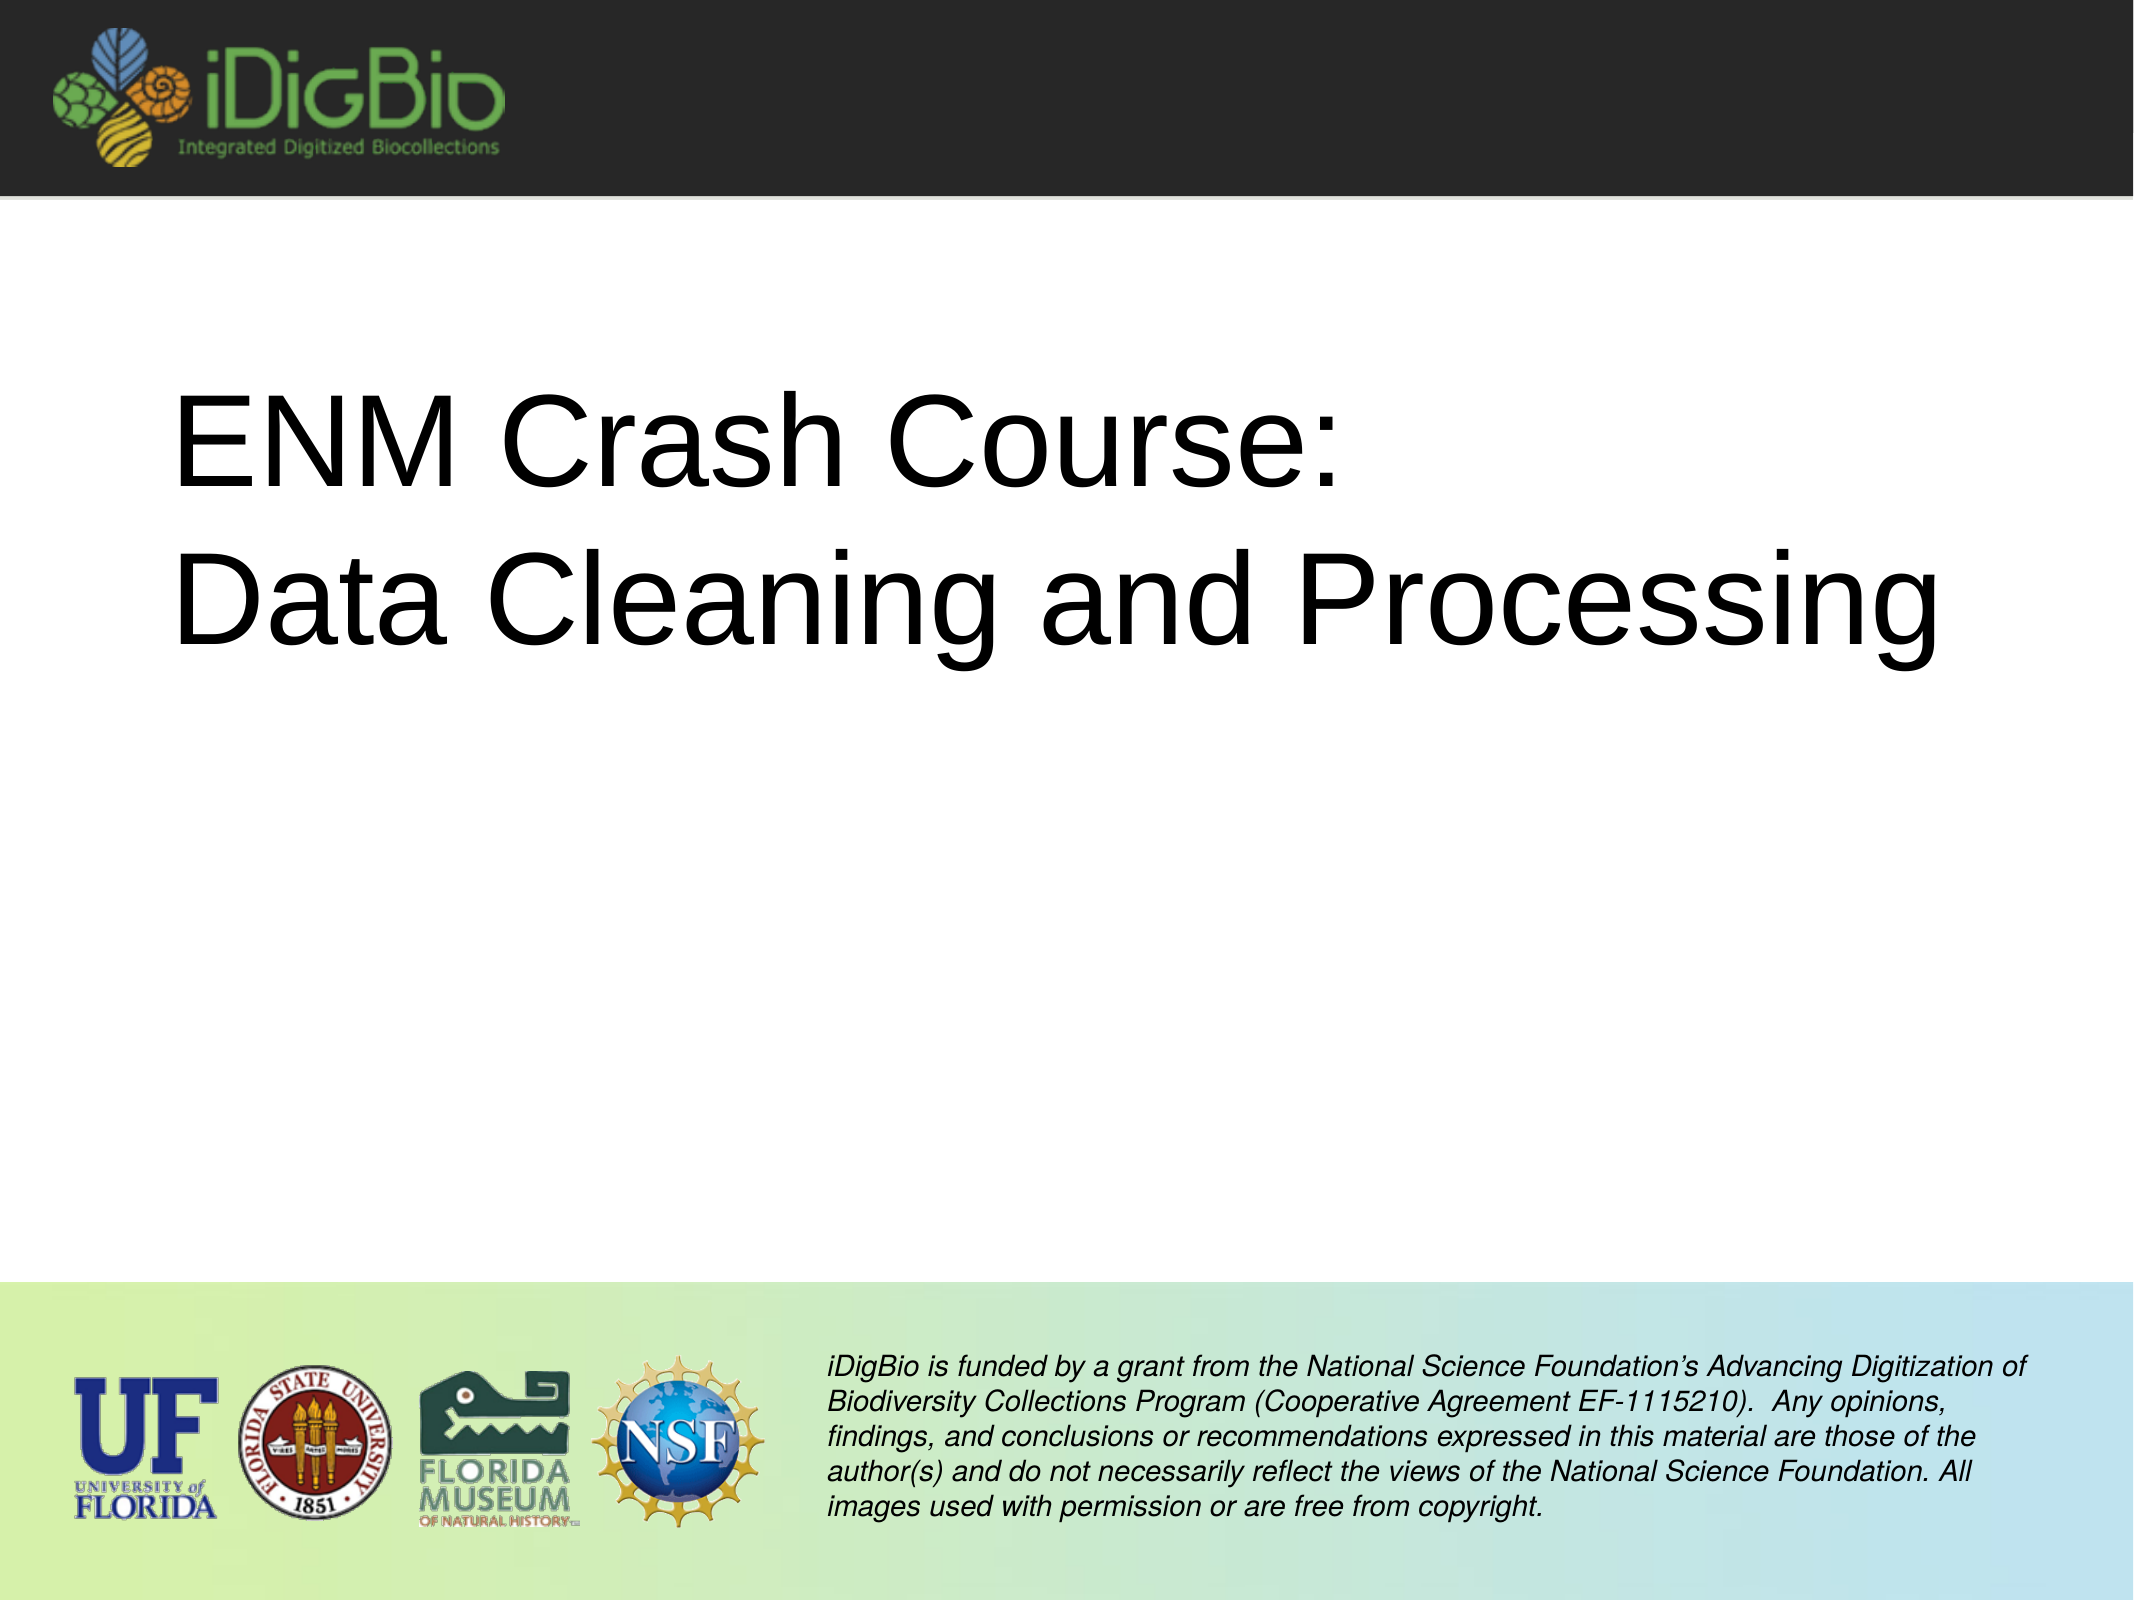

# ENM Crash Course:
Data Cleaning and Processing